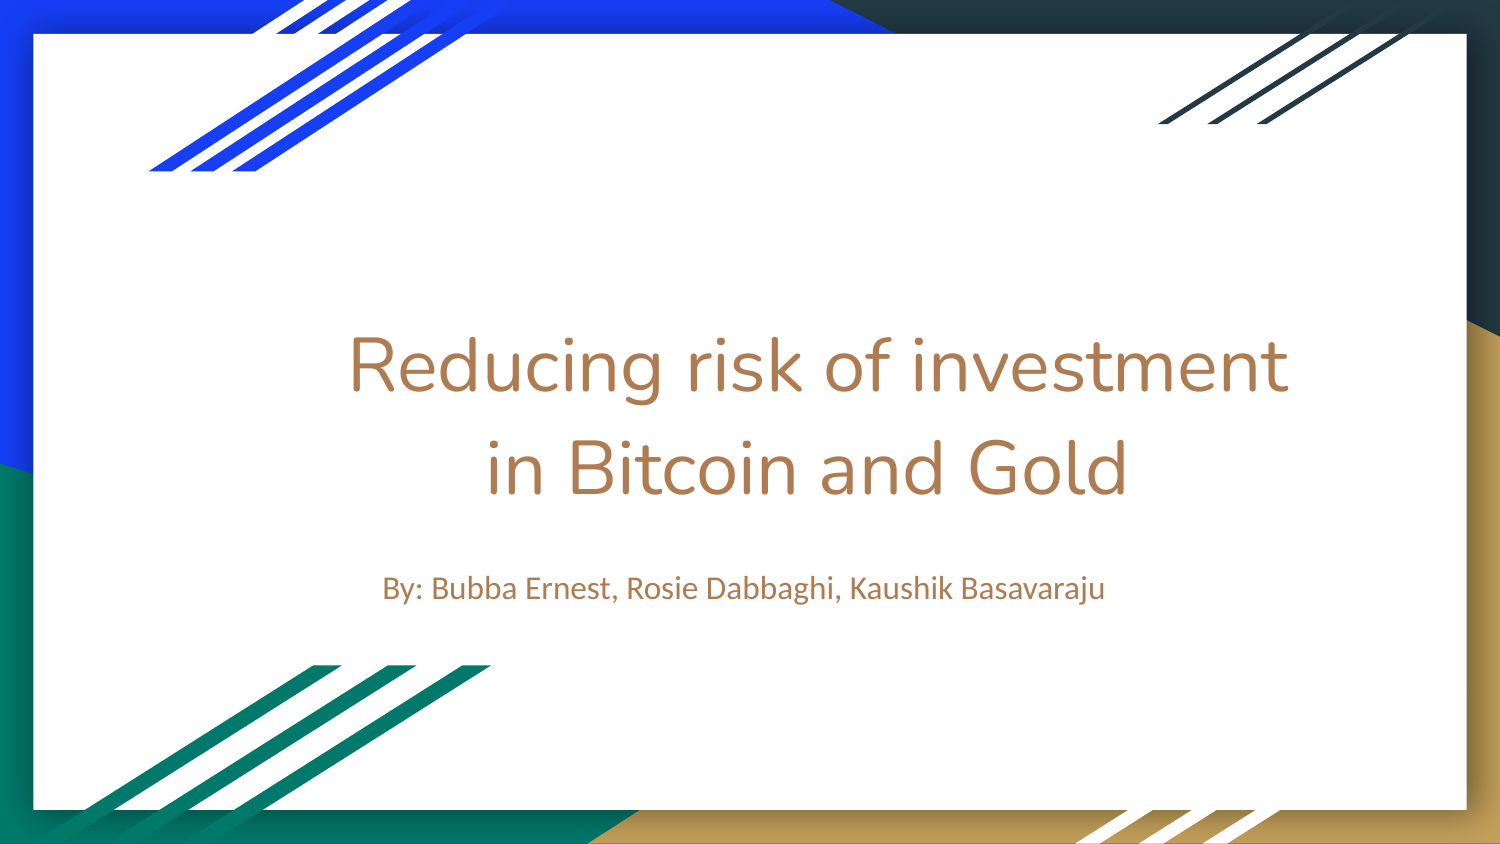

# Reducing risk of investment in Bitcoin and Gold
By: Bubba Ernest, Rosie Dabbaghi, Kaushik Basavaraju